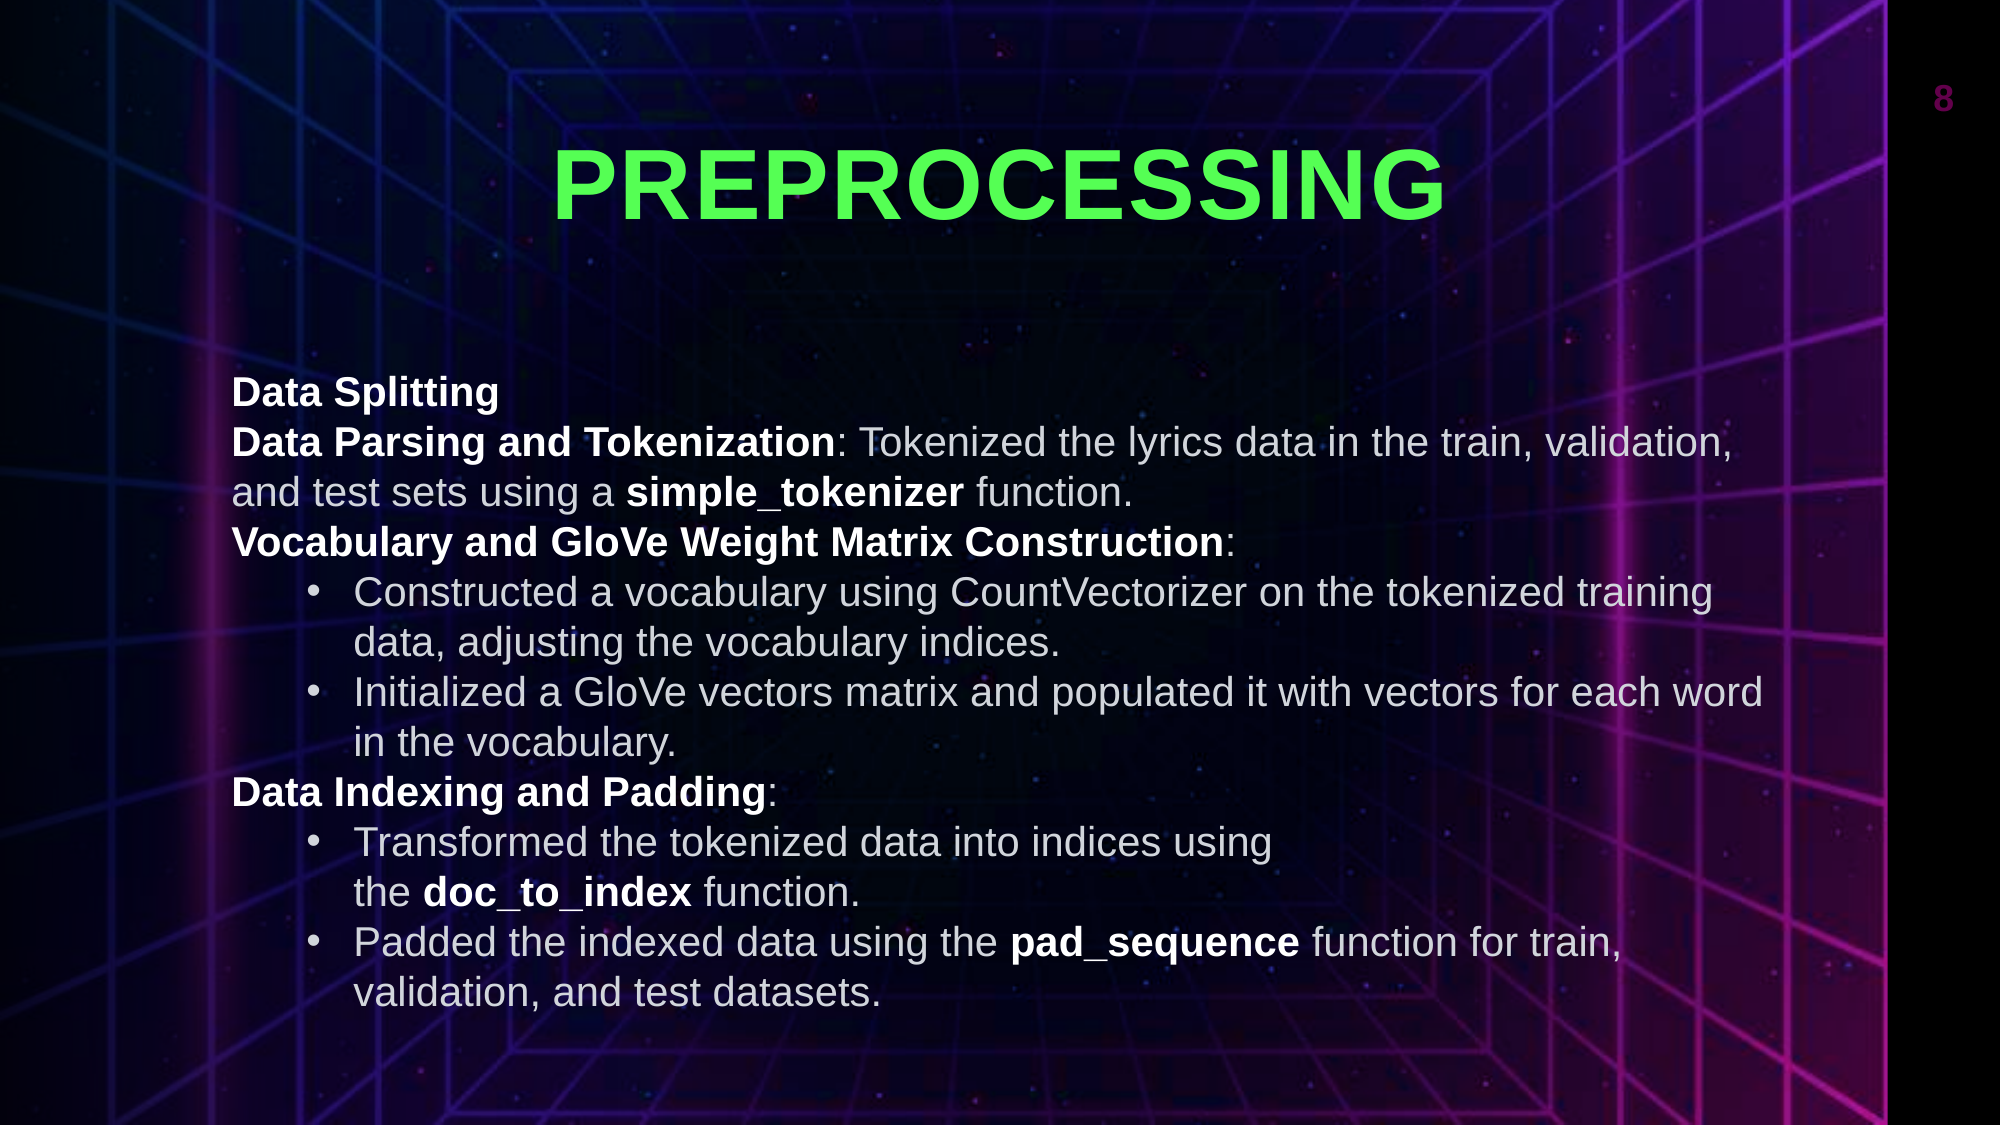

8
# PreProcessing
Data Splitting
Data Parsing and Tokenization: Tokenized the lyrics data in the train, validation, and test sets using a simple_tokenizer function.
Vocabulary and GloVe Weight Matrix Construction:
Constructed a vocabulary using CountVectorizer on the tokenized training data, adjusting the vocabulary indices.
Initialized a GloVe vectors matrix and populated it with vectors for each word in the vocabulary.
Data Indexing and Padding:
Transformed the tokenized data into indices using the doc_to_index function.
Padded the indexed data using the pad_sequence function for train, validation, and test datasets.